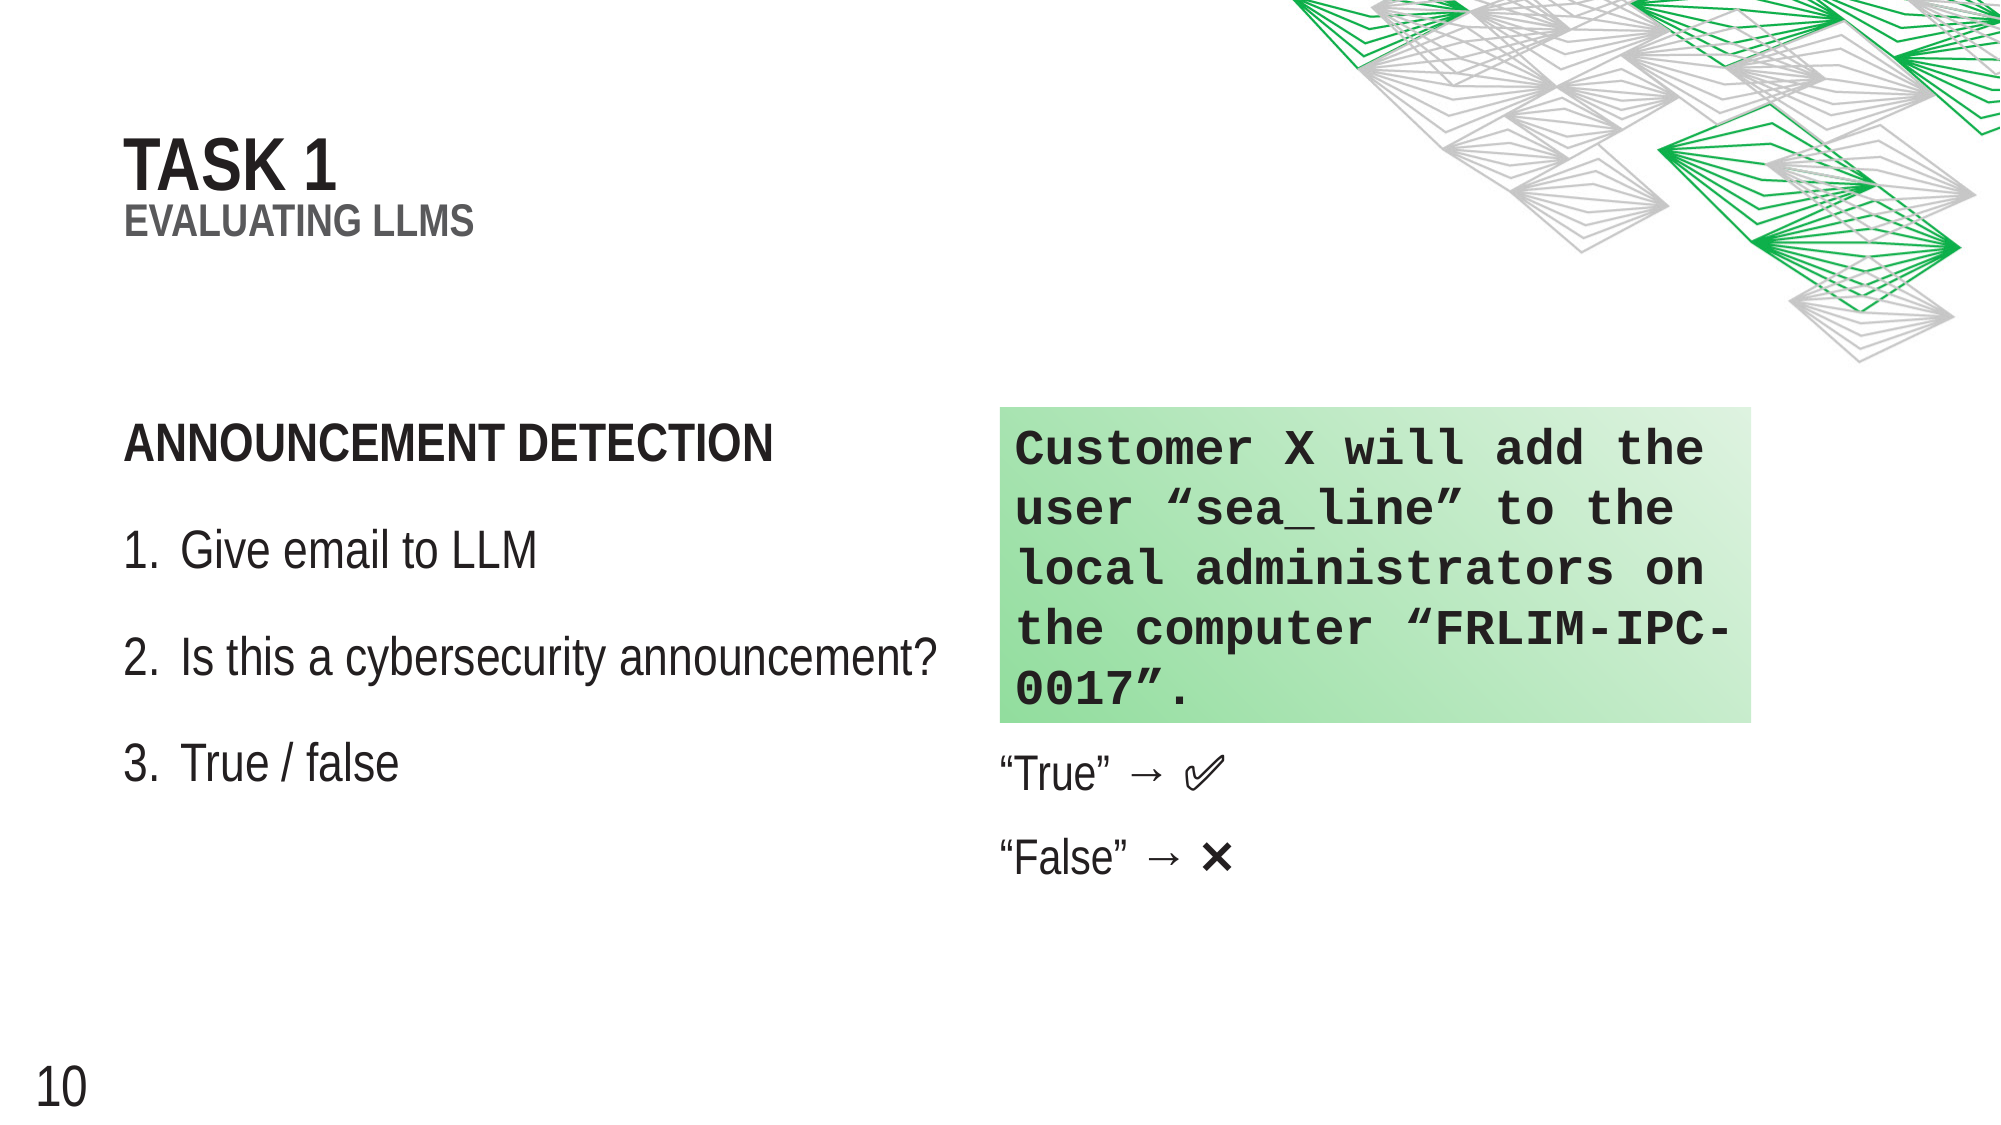

# TASK 1
Evaluating llms
ANNOUNCEMENT DETECTION
Give email to LLM
Is this a cybersecurity announcement?
True / false
Customer X will add the user “sea_line” to the local administrators on the computer “FRLIM-IPC-0017”.
“True” → ✅
“False” → ❌

10